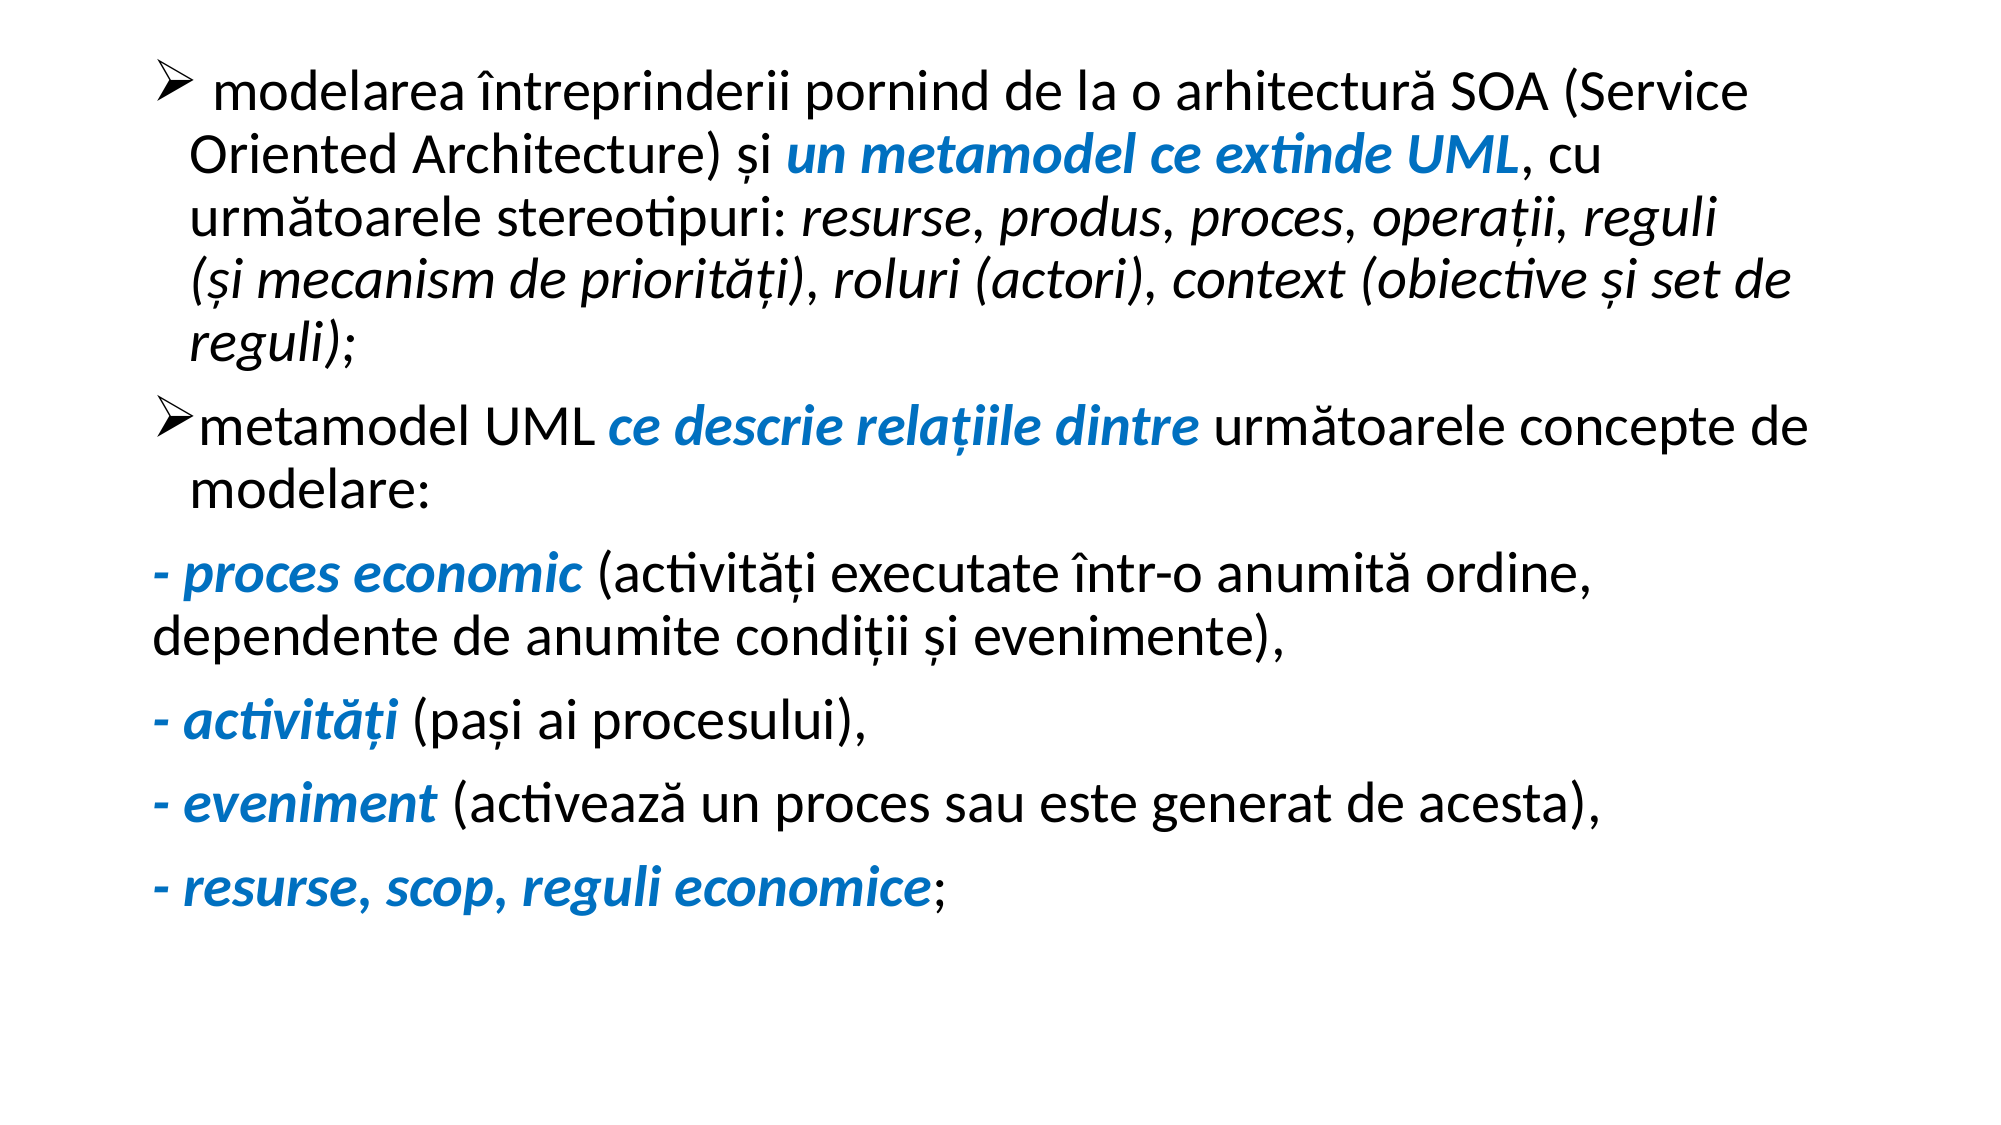

modelarea întreprinderii pornind de la o arhitectură SOA (Service Oriented Architecture) şi un metamodel ce extinde UML, cu următoarele stereotipuri: resurse, produs, proces, operaţii, reguli
(şi mecanism de priorităţi), roluri (actori), context (obiective şi set de reguli);
metamodel UML ce descrie relaţiile dintre următoarele concepte de modelare:
- proces economic (activităţi executate într-o anumită ordine, dependente de anumite condiţii şi evenimente),
- activităţi (paşi ai procesului),
- eveniment (activează un proces sau este generat de acesta),
- resurse, scop, reguli economice;